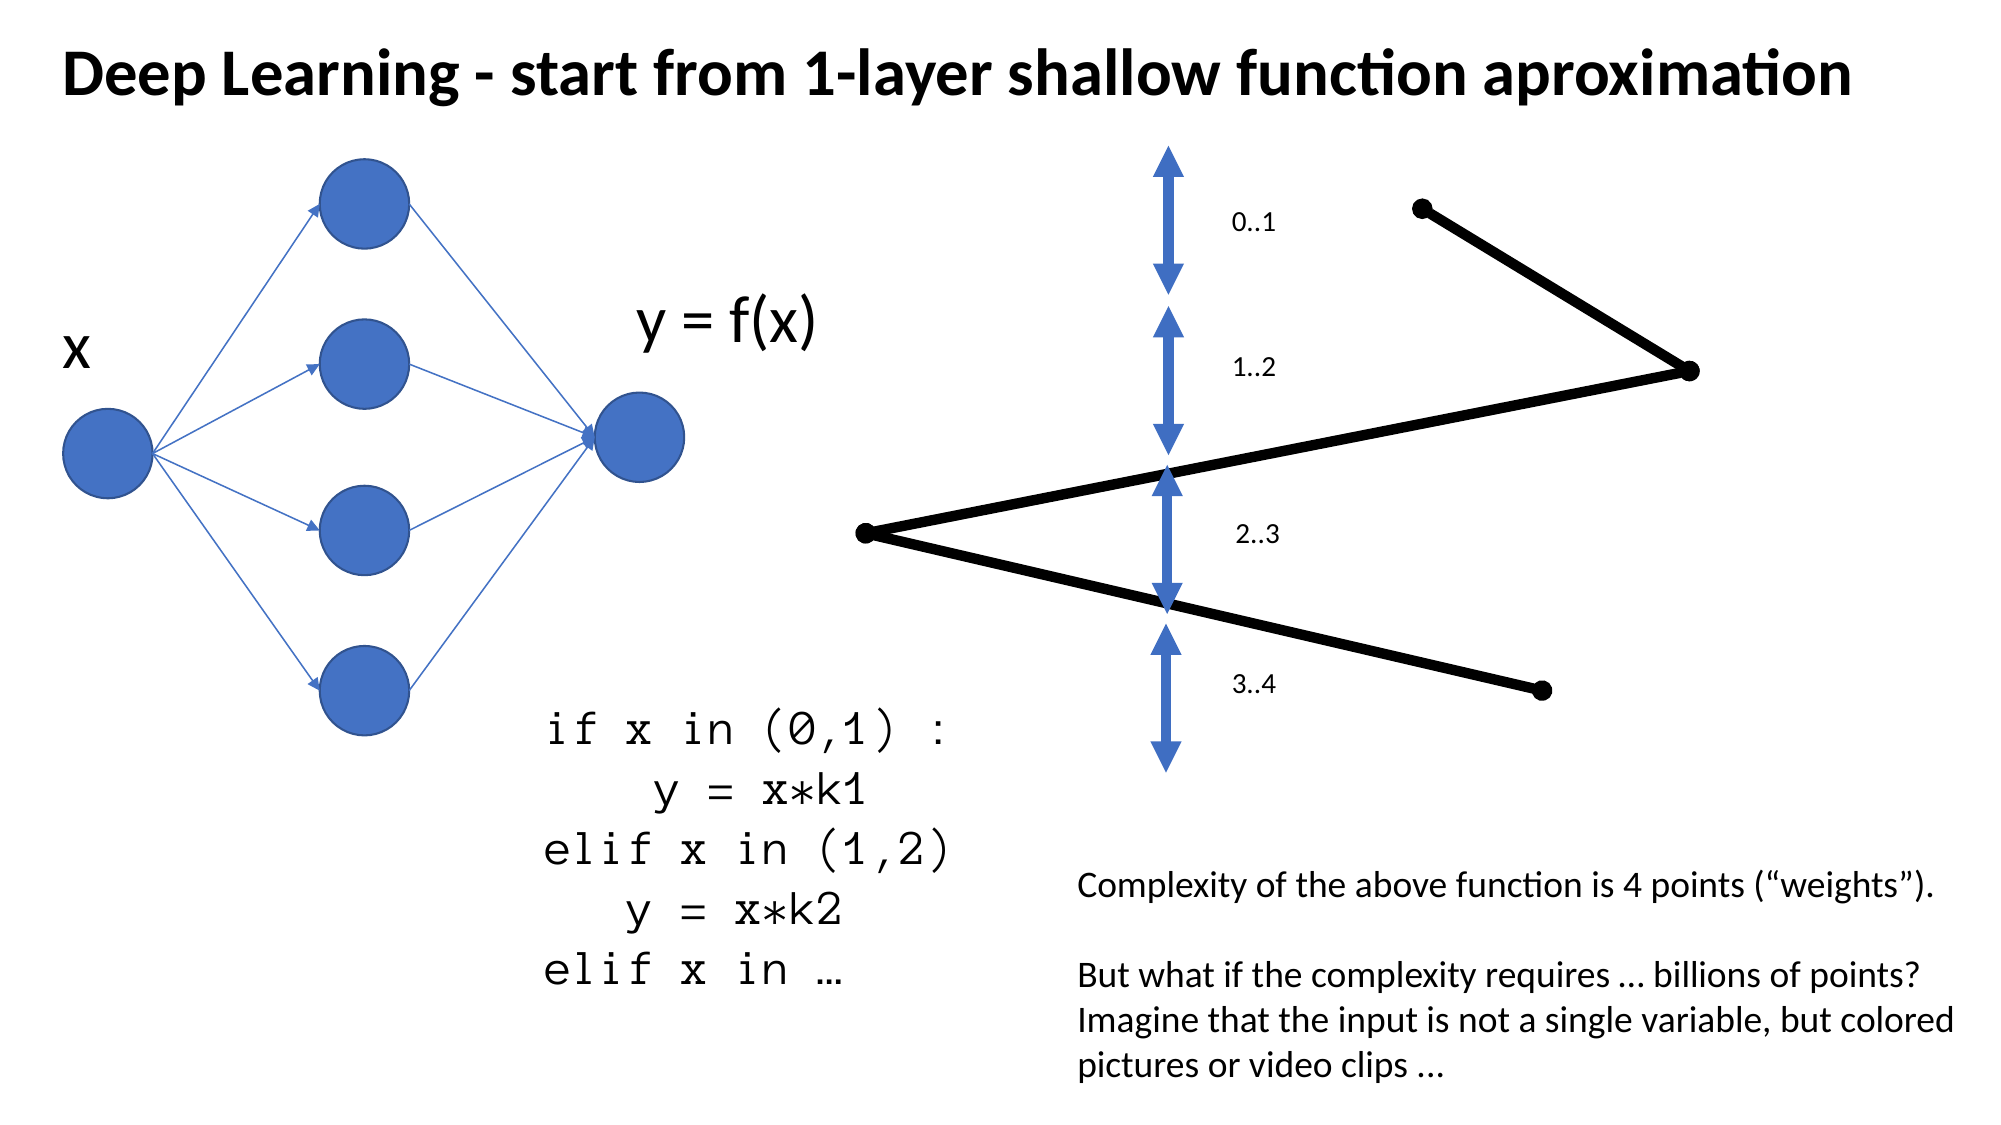

Deep Learning - start from 1-layer shallow function aproximation

0..1
y = f(x)
x

1..2

2..3

3..4
if x in (0,1) :
    y = x*k1
elif x in (1,2)
   y = x*k2
elif x in …
Complexity of the above function is 4 points (“weights”).

But what if the complexity requires … billions of points?
Imagine that the input is not a single variable, but colored pictures or video clips ...